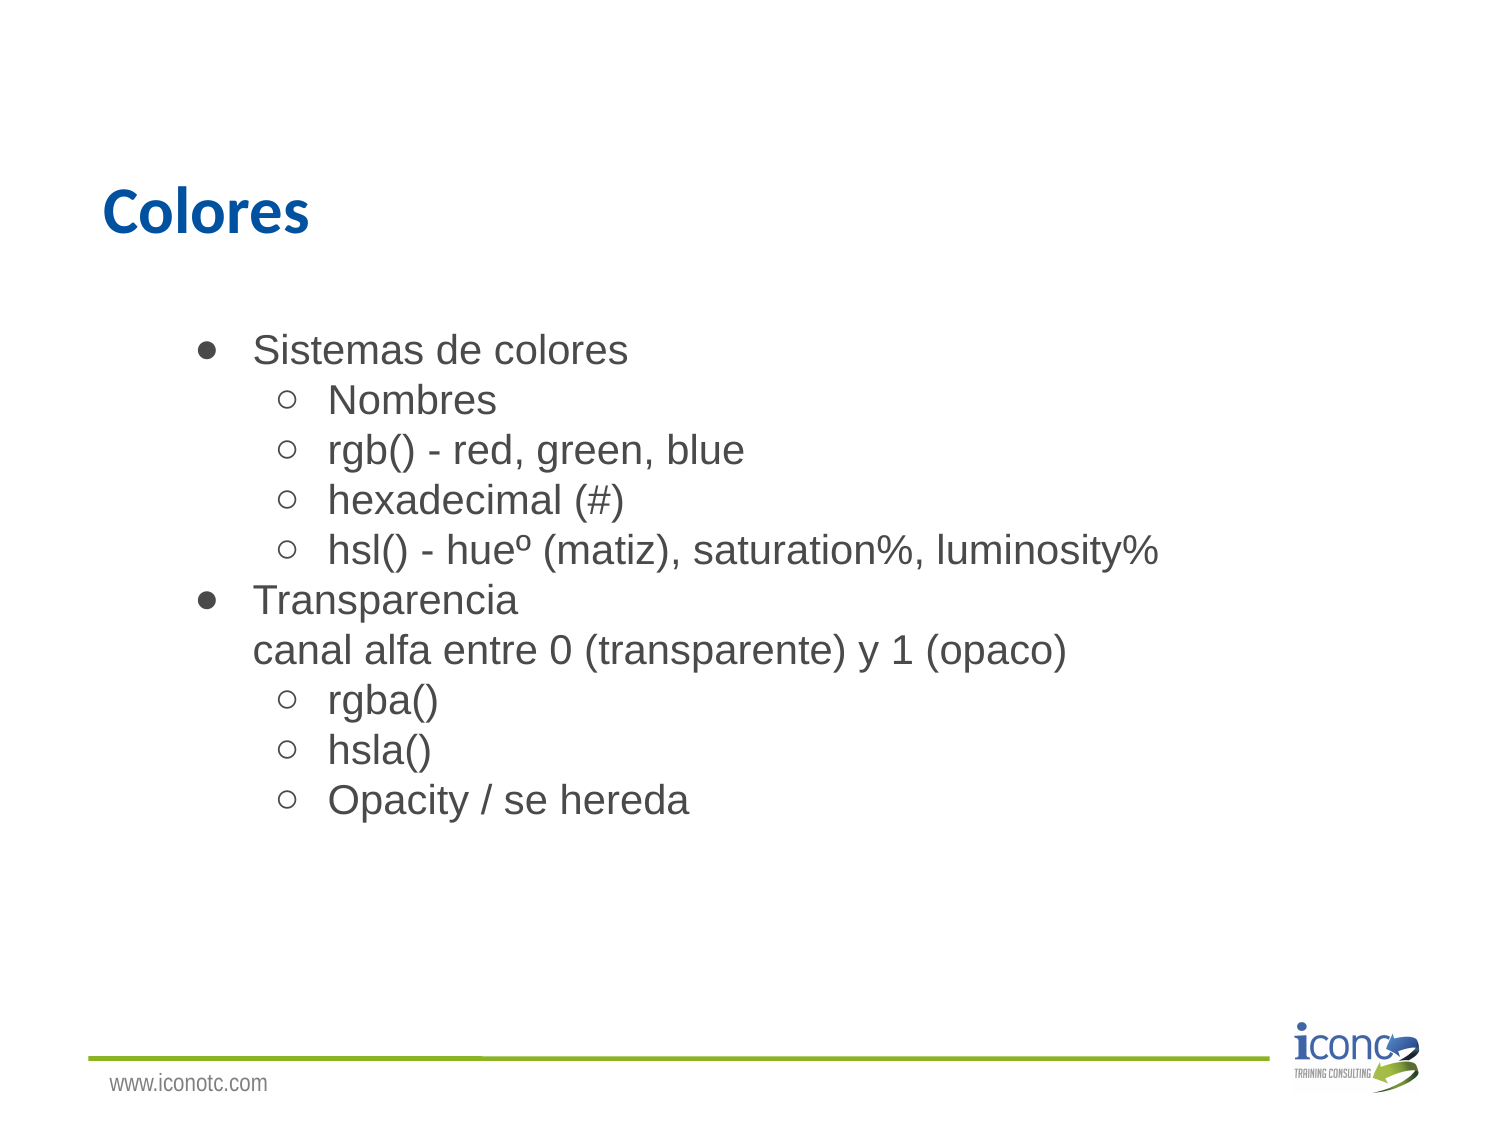

# Colores
Sistemas de colores
Nombres
rgb() - red, green, blue
hexadecimal (#)
hsl() - hueº (matiz), saturation%, luminosity%
Transparencia
canal alfa entre 0 (transparente) y 1 (opaco)
rgba()
hsla()
Opacity / se hereda